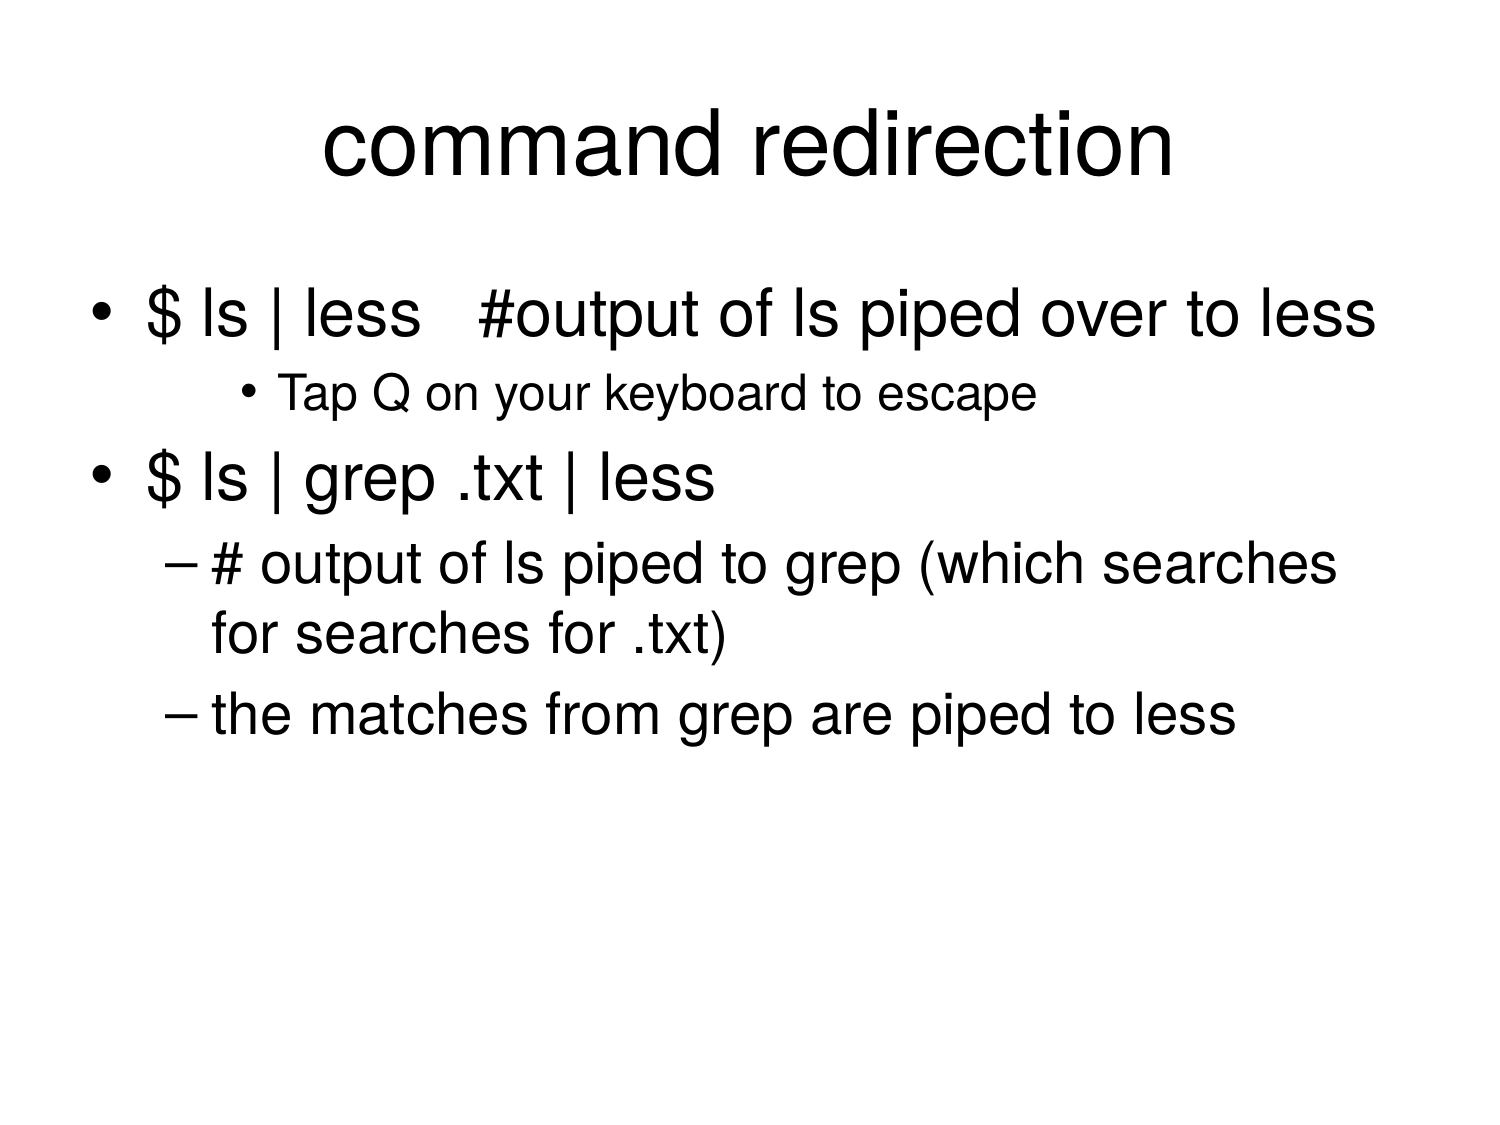

# command redirection
$ ls | less   #output of ls piped over to less
Tap Q on your keyboard to escape
$ ls | grep .txt | less
# output of ls piped to grep (which searches for searches for .txt)
the matches from grep are piped to less